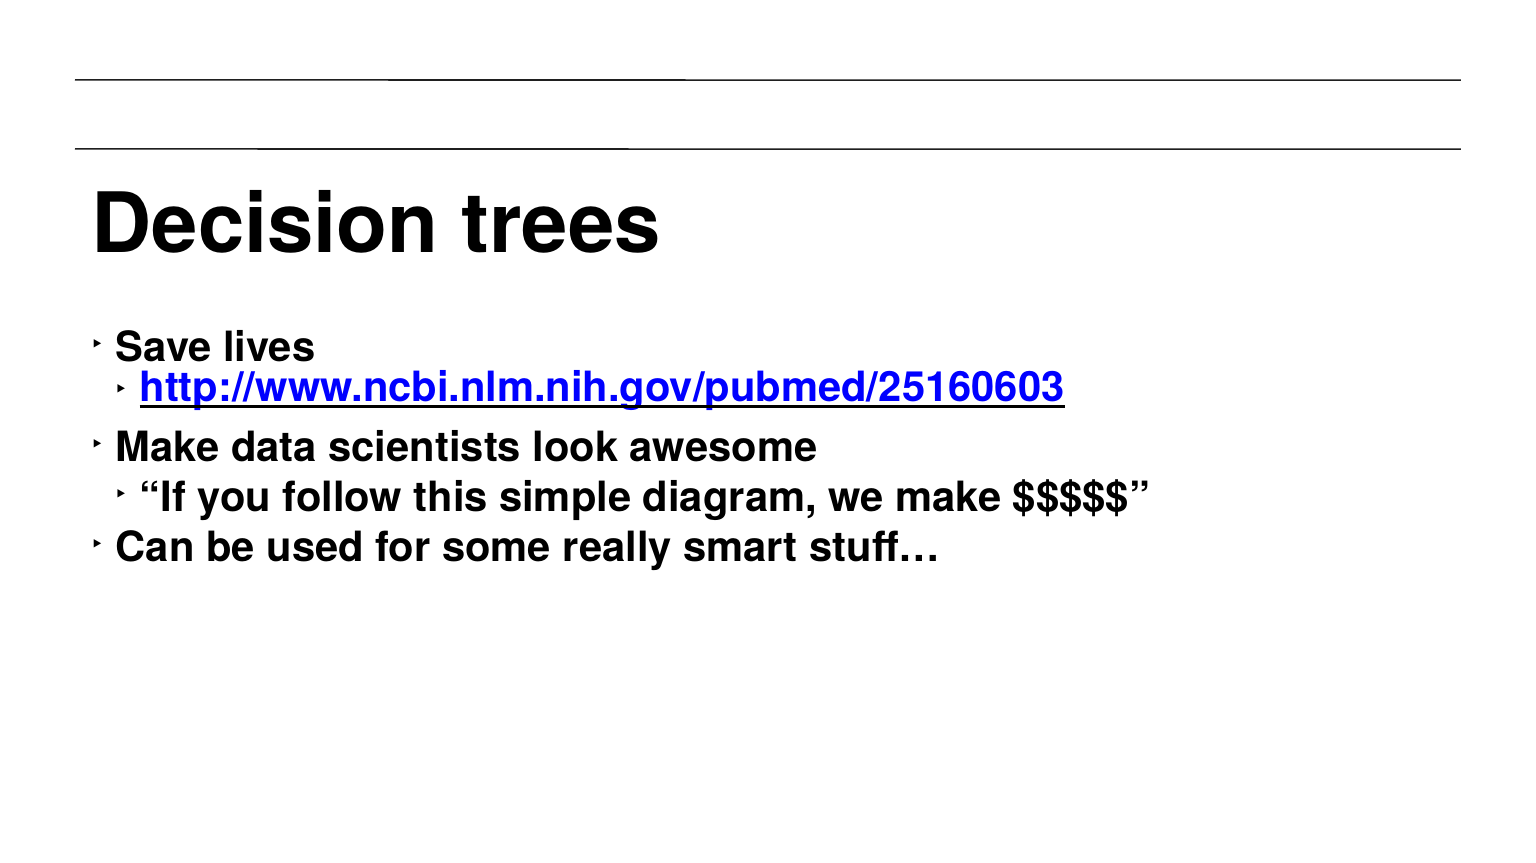

Decision trees

Save lives
http://www.ncbi.nlm.nih.gov/pubmed/25160603
Make data scientists look awesome
“If you follow this simple diagram, we make $$$$$”
Can be used for some really smart stuff…